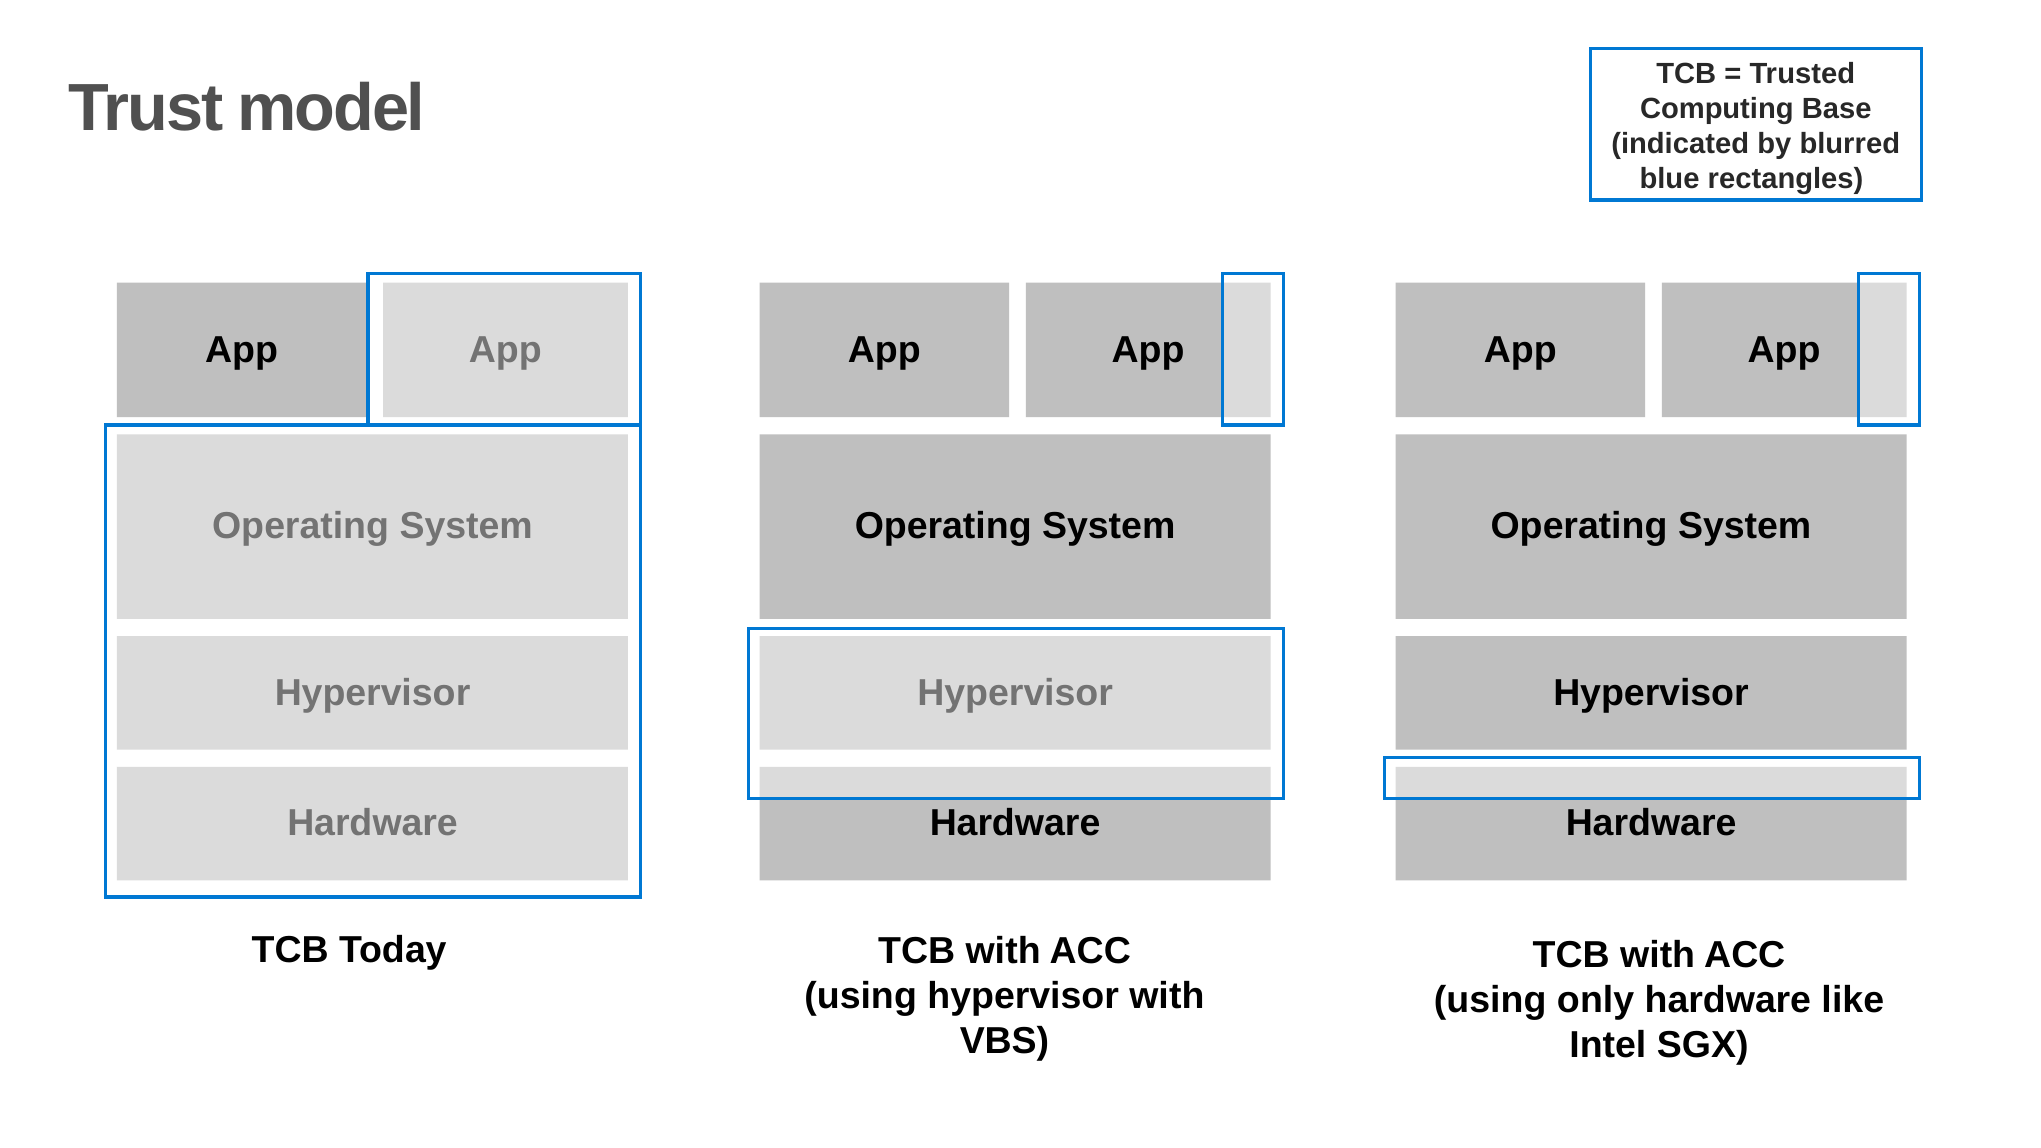

TCB = Trusted Computing Base
(indicated by blurred blue rectangles)
# Trust model

App
App
Operating System
Hypervisor
Hardware

App
App
Operating System
Hypervisor
Hardware

App
App
Operating System
Hypervisor
Hardware
TCB Today
TCB with ACC
(using hypervisor with VBS)
TCB with ACC
(using only hardware like Intel SGX)